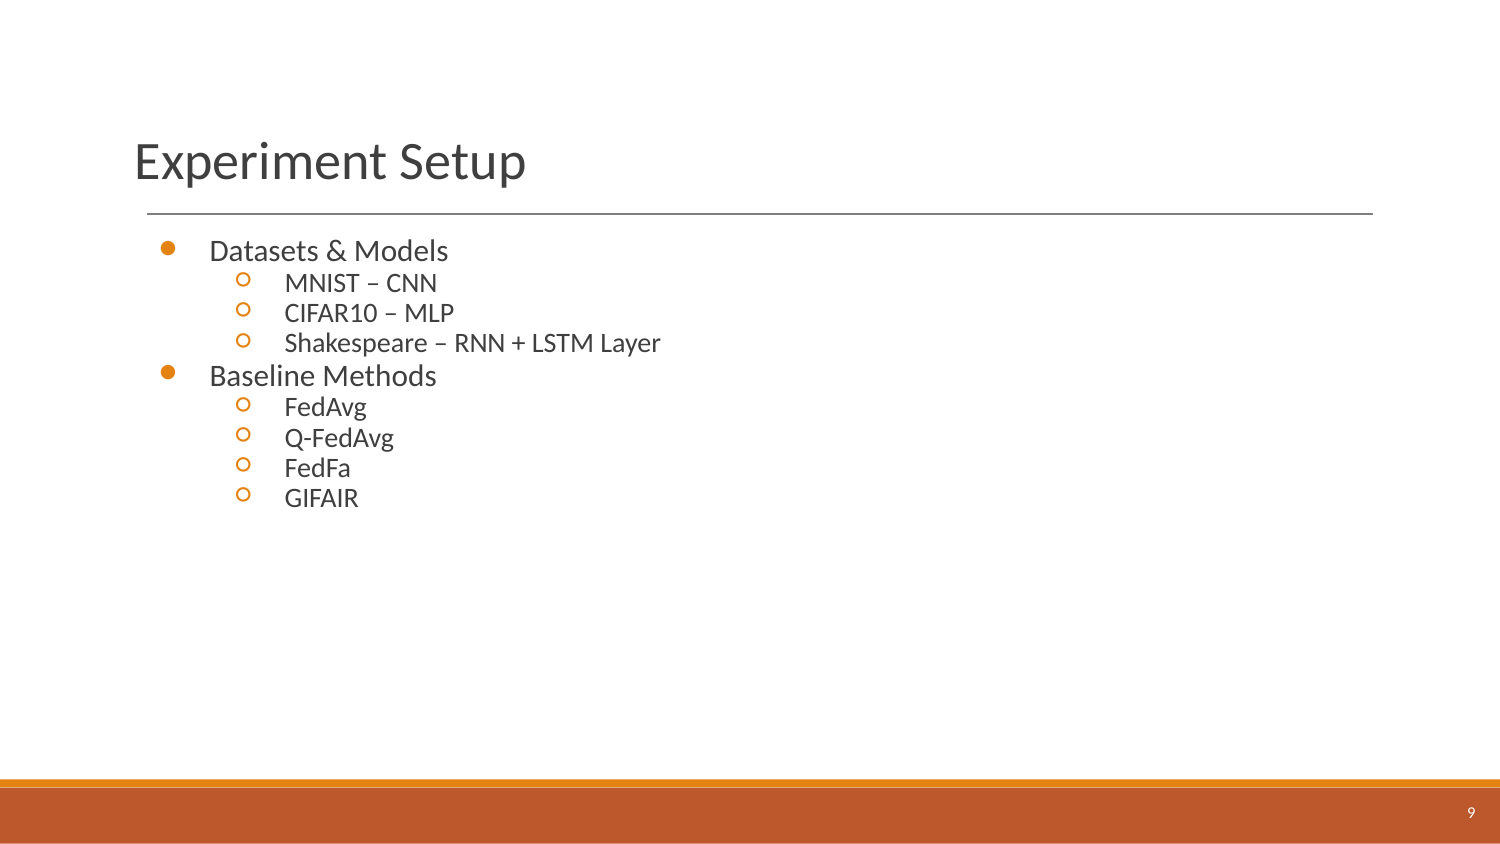

# Experiment Setup
Datasets & Models
MNIST – CNN
CIFAR10 – MLP
Shakespeare – RNN + LSTM Layer
Baseline Methods
FedAvg
Q-FedAvg
FedFa
GIFAIR

9